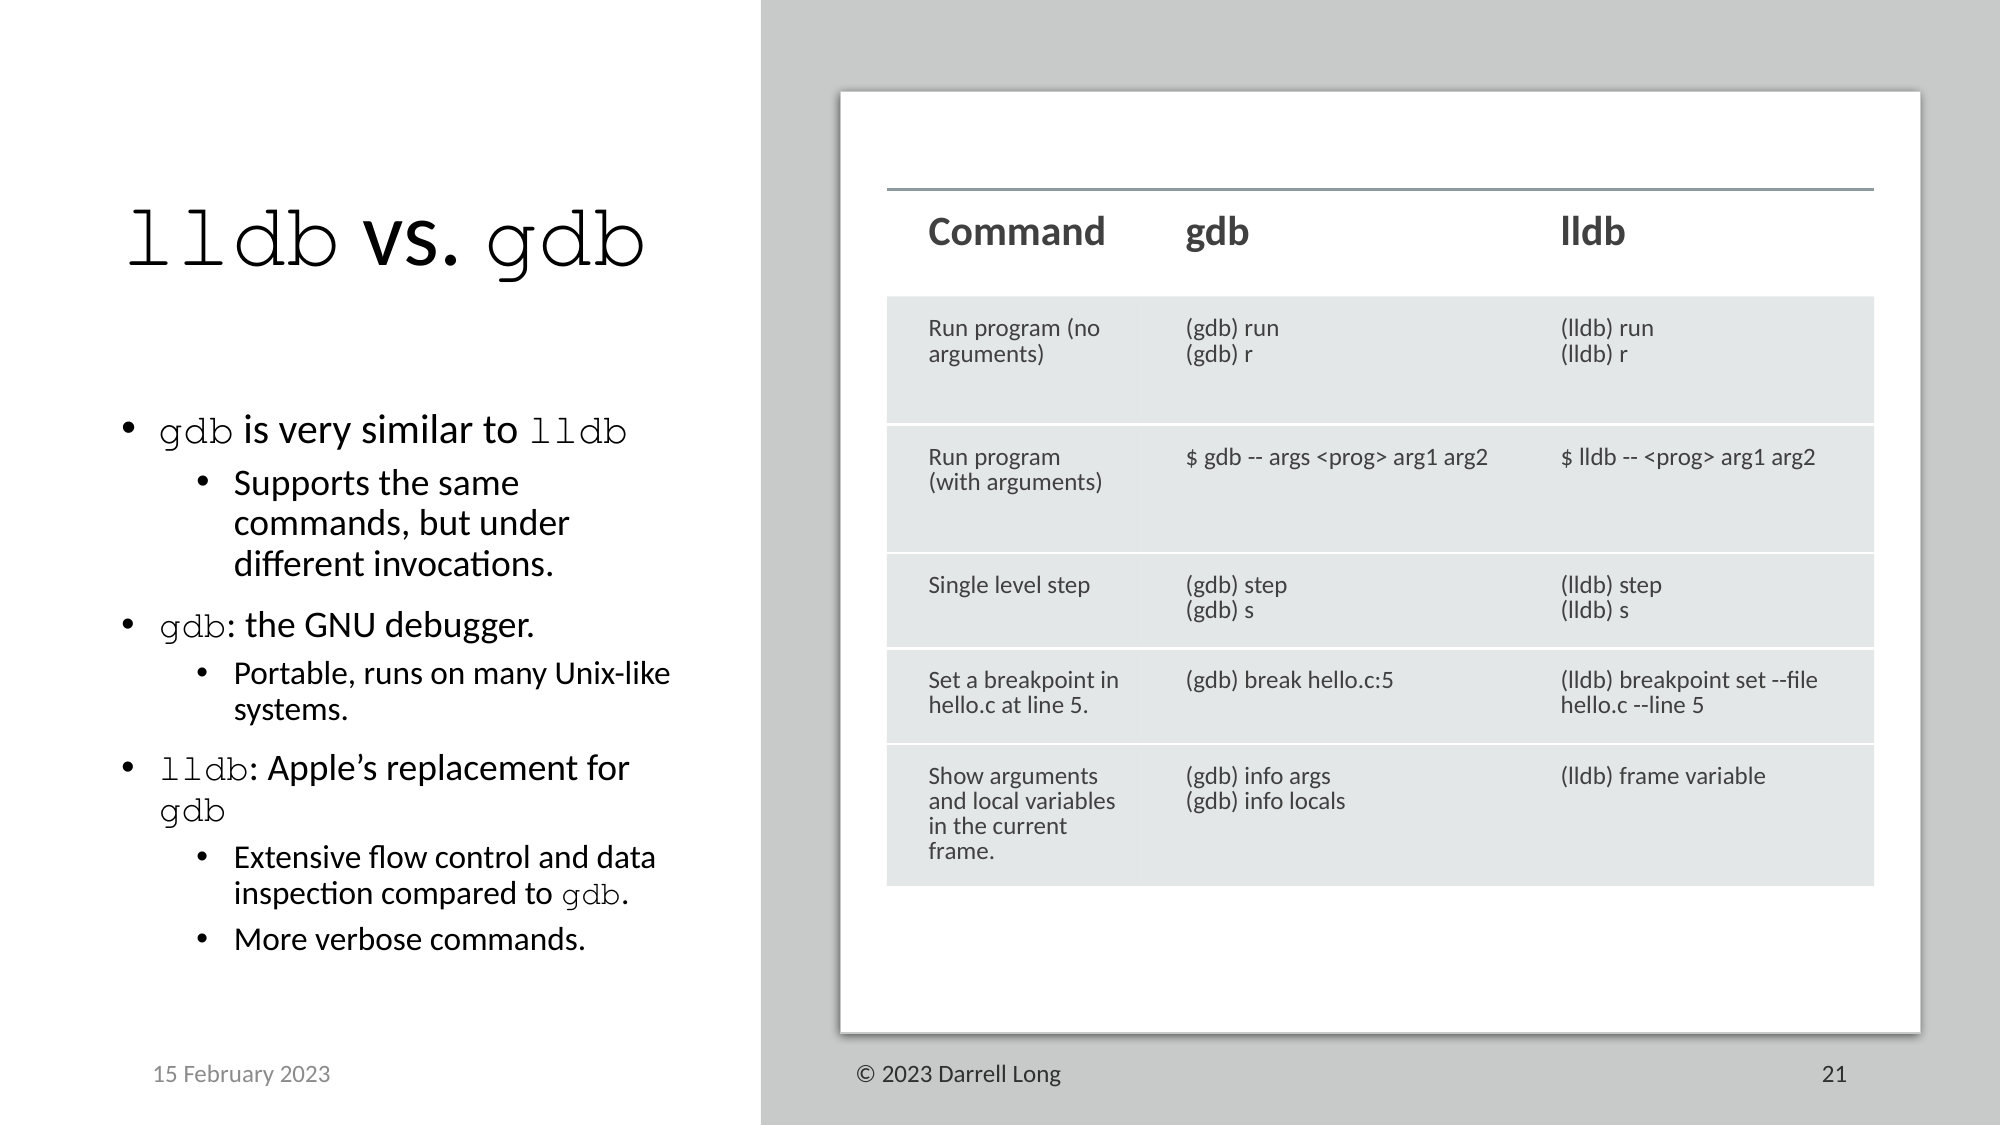

# lldb vs. gdb
| Command | gdb | lldb |
| --- | --- | --- |
| Run program (no arguments) | (gdb) run (gdb) r | (lldb) run (lldb) r |
| Run program (with arguments) | $ gdb -- args <prog> arg1 arg2 | $ lldb -- <prog> arg1 arg2 |
| Single level step | (gdb) step (gdb) s | (lldb) step (lldb) s |
| Set a breakpoint in hello.c at line 5. | (gdb) break hello.c:5 | (lldb) breakpoint set --file hello.c --line 5 |
| Show arguments and local variables in the current frame. | (gdb) info args (gdb) info locals | (lldb) frame variable |
gdb is very similar to lldb
Supports the same commands, but under different invocations.
gdb: the GNU debugger.
Portable, runs on many Unix-like systems.
lldb: Apple’s replacement for gdb
Extensive flow control and data inspection compared to gdb.
More verbose commands.
15 February 2023
© 2023 Darrell Long
21